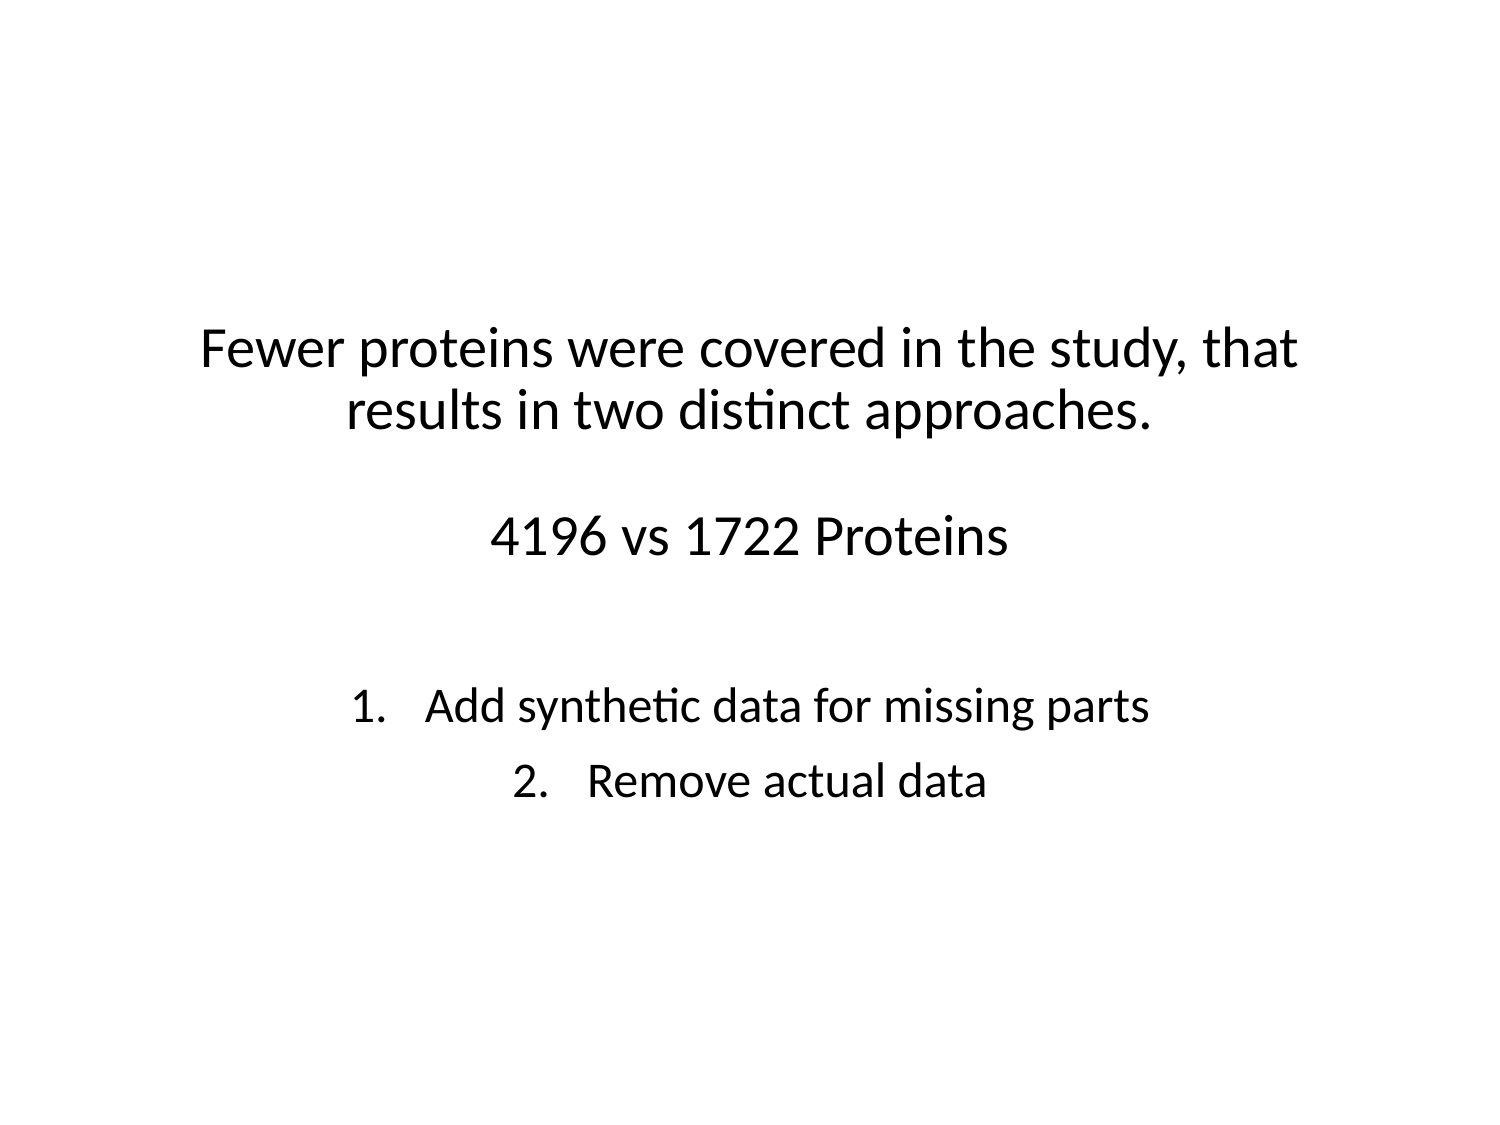

# Fewer proteins were covered in the study, that results in two distinct approaches. 4196 vs 1722 Proteins

Add synthetic data for missing parts
Remove actual data